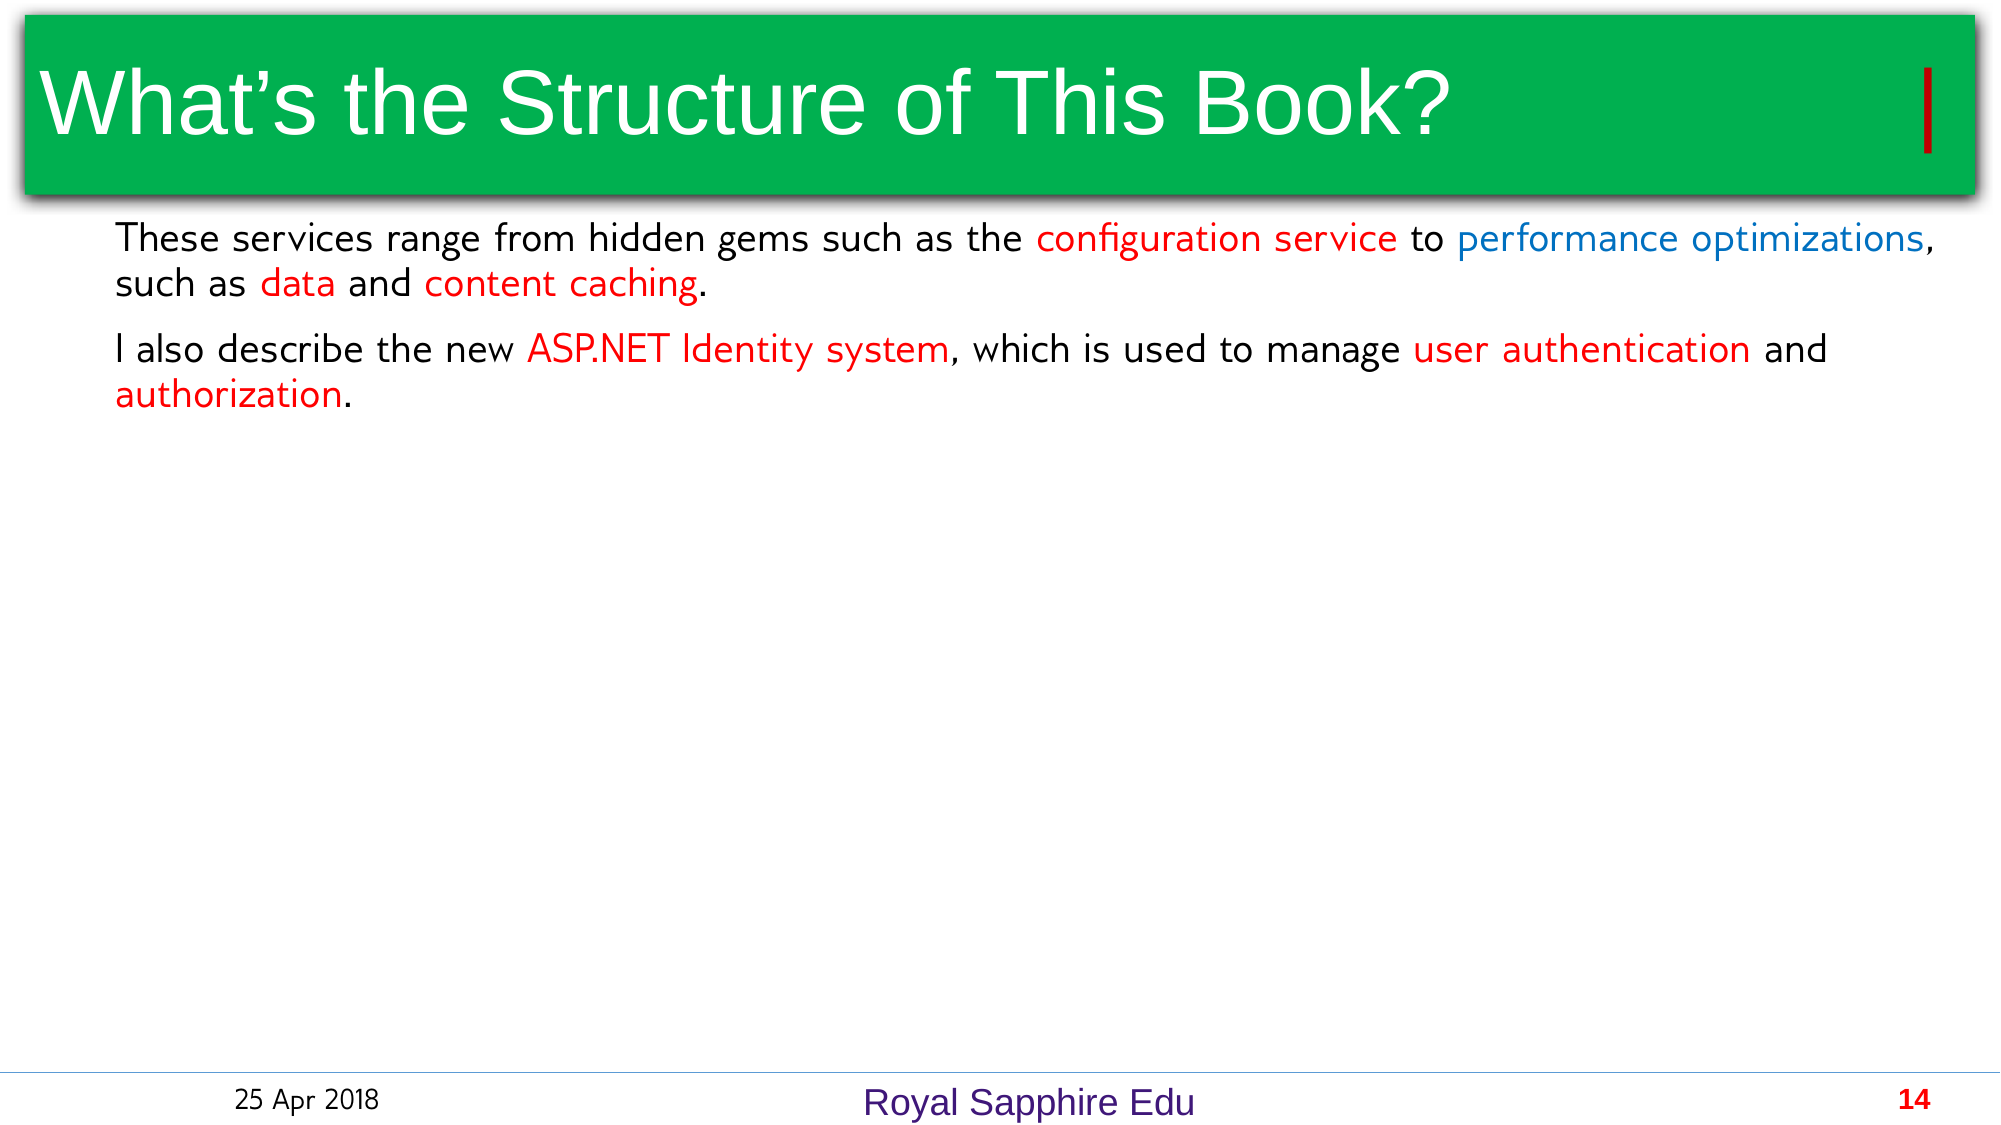

# What’s the Structure of This Book?			   |
These services range from hidden gems such as the configuration service to performance optimizations, such as data and content caching.
I also describe the new ASP.NET Identity system, which is used to manage user authentication and authorization.
25 Apr 2018
14